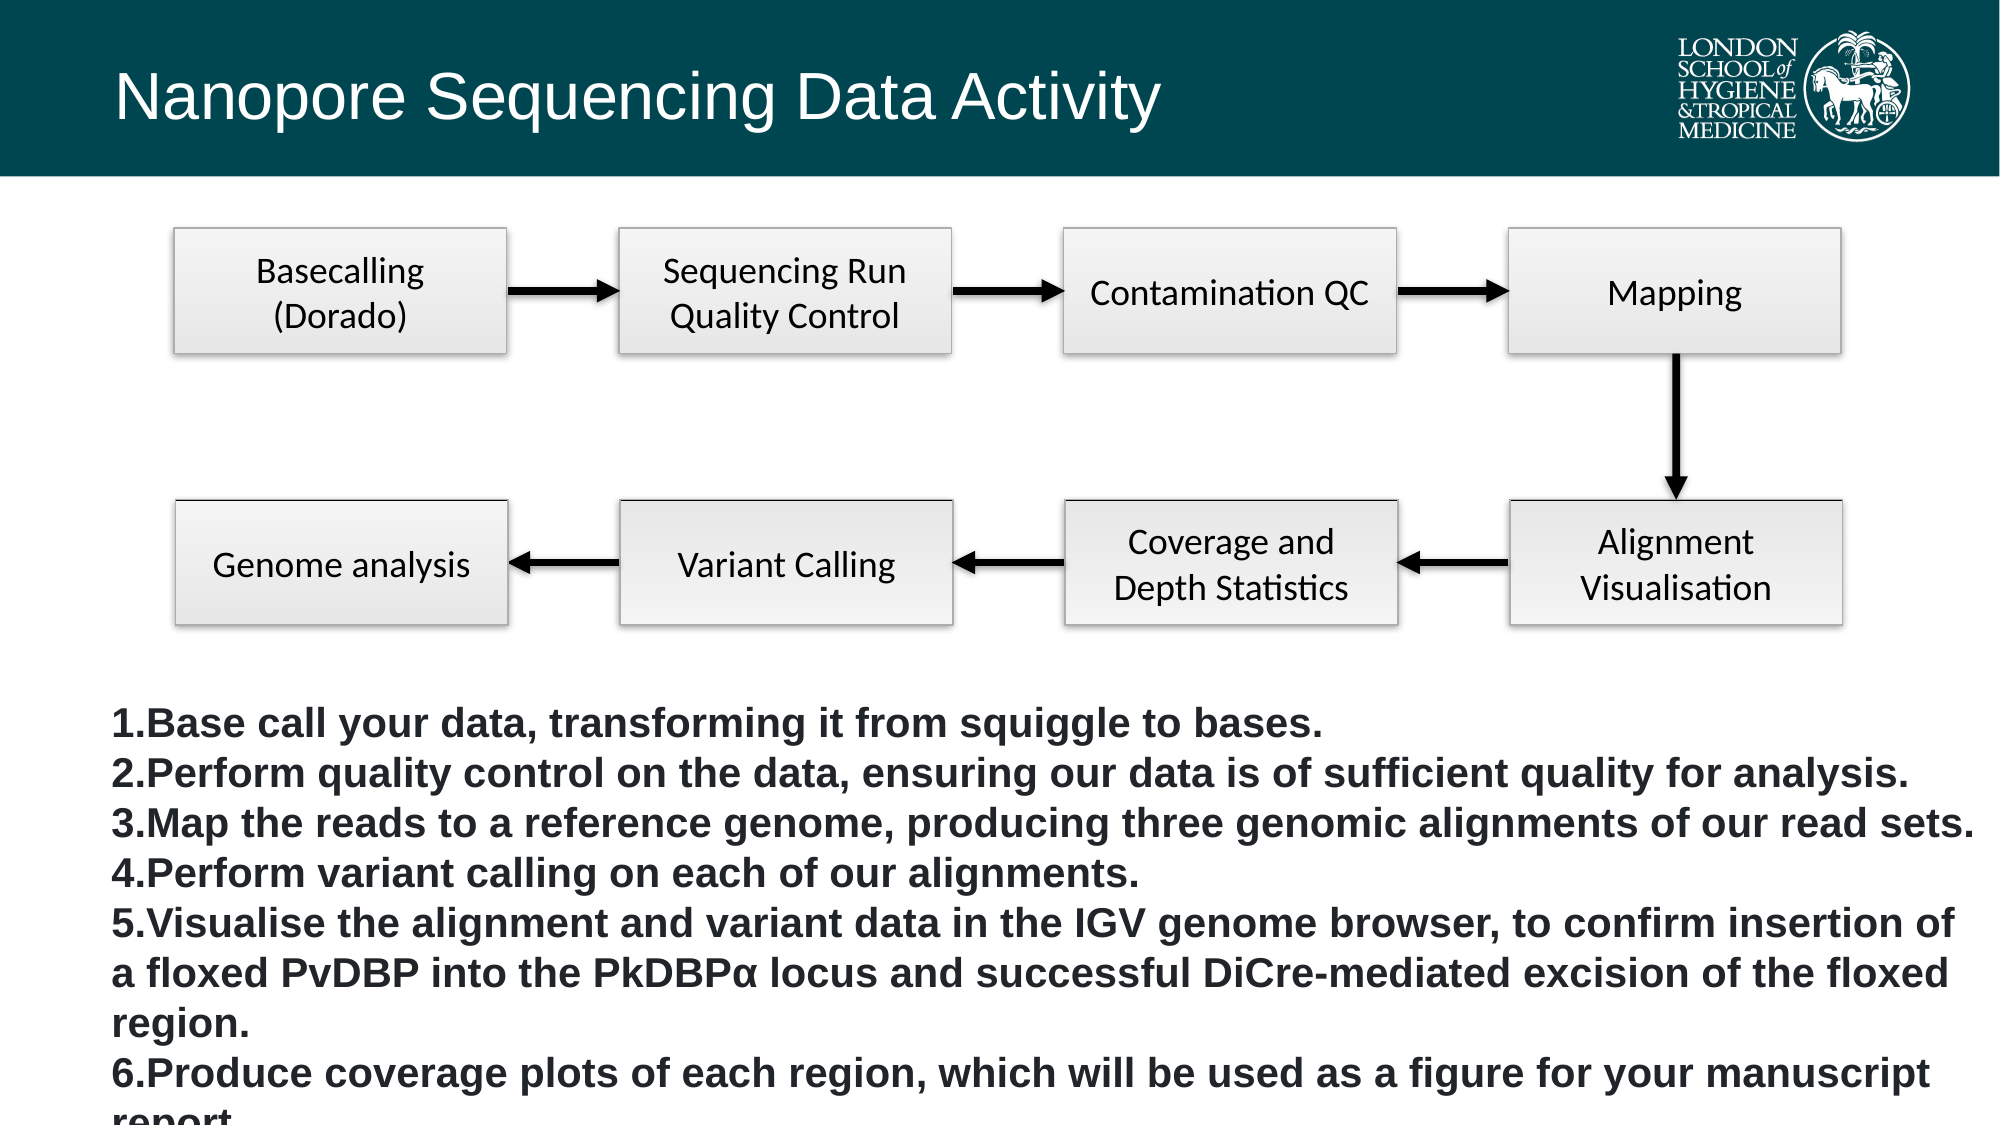

# Nanopore Sequencing Data Activity
Basecalling
(Dorado)
Sequencing Run Quality Control
Contamination QC
Mapping
Genome analysis
Alignment Visualisation
Coverage and Depth Statistics
Variant Calling
Base call your data, transforming it from squiggle to bases.
Perform quality control on the data, ensuring our data is of sufficient quality for analysis.
Map the reads to a reference genome, producing three genomic alignments of our read sets.
Perform variant calling on each of our alignments.
Visualise the alignment and variant data in the IGV genome browser, to confirm insertion of a floxed PvDBP into the PkDBPα locus and successful DiCre-mediated excision of the floxed region.
Produce coverage plots of each region, which will be used as a figure for your manuscript report.